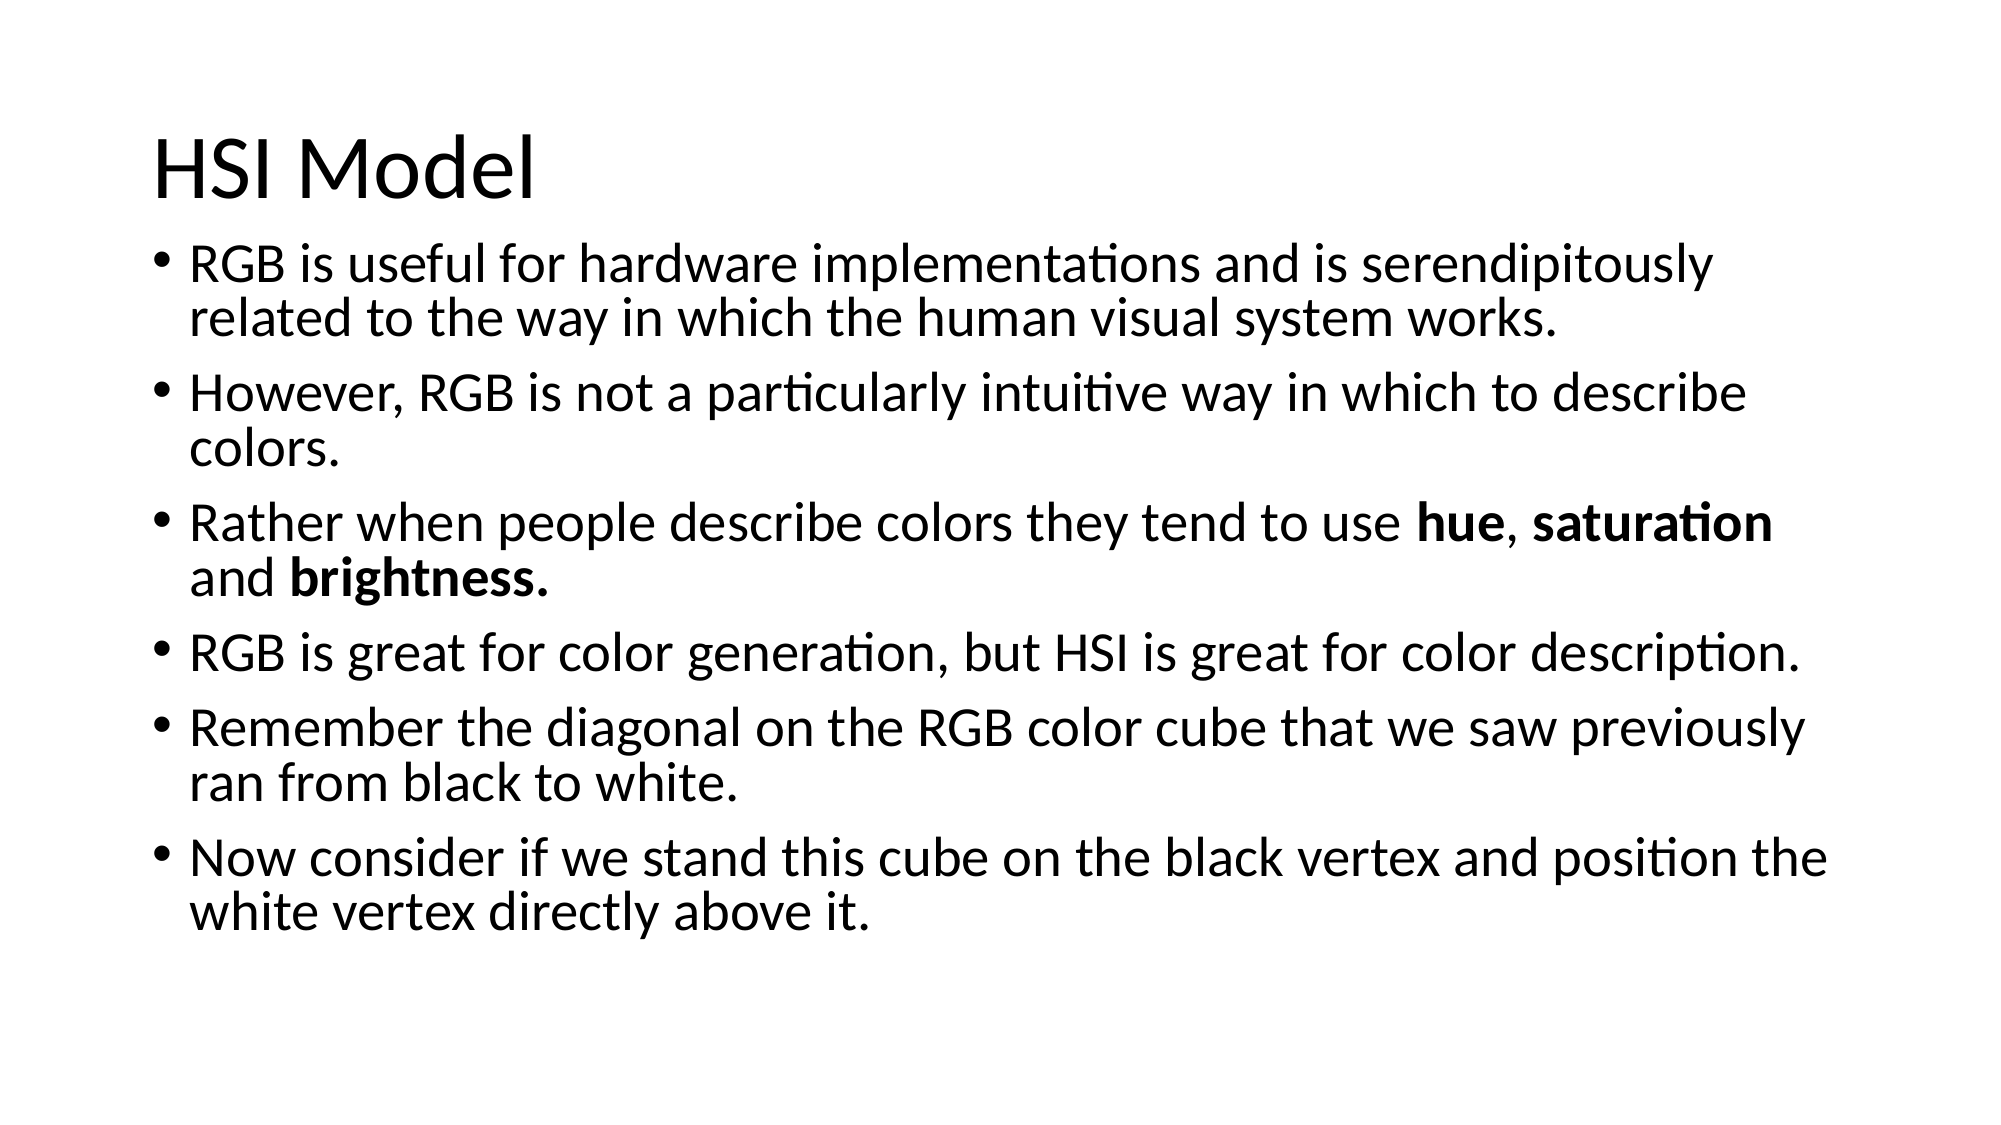

# HSI Model
RGB is useful for hardware implementations and is serendipitously related to the way in which the human visual system works.
However, RGB is not a particularly intuitive way in which to describe colors.
Rather when people describe colors they tend to use hue, saturation and brightness.
RGB is great for color generation, but HSI is great for color description.
Remember the diagonal on the RGB color cube that we saw previously ran from black to white.
Now consider if we stand this cube on the black vertex and position the white vertex directly above it.